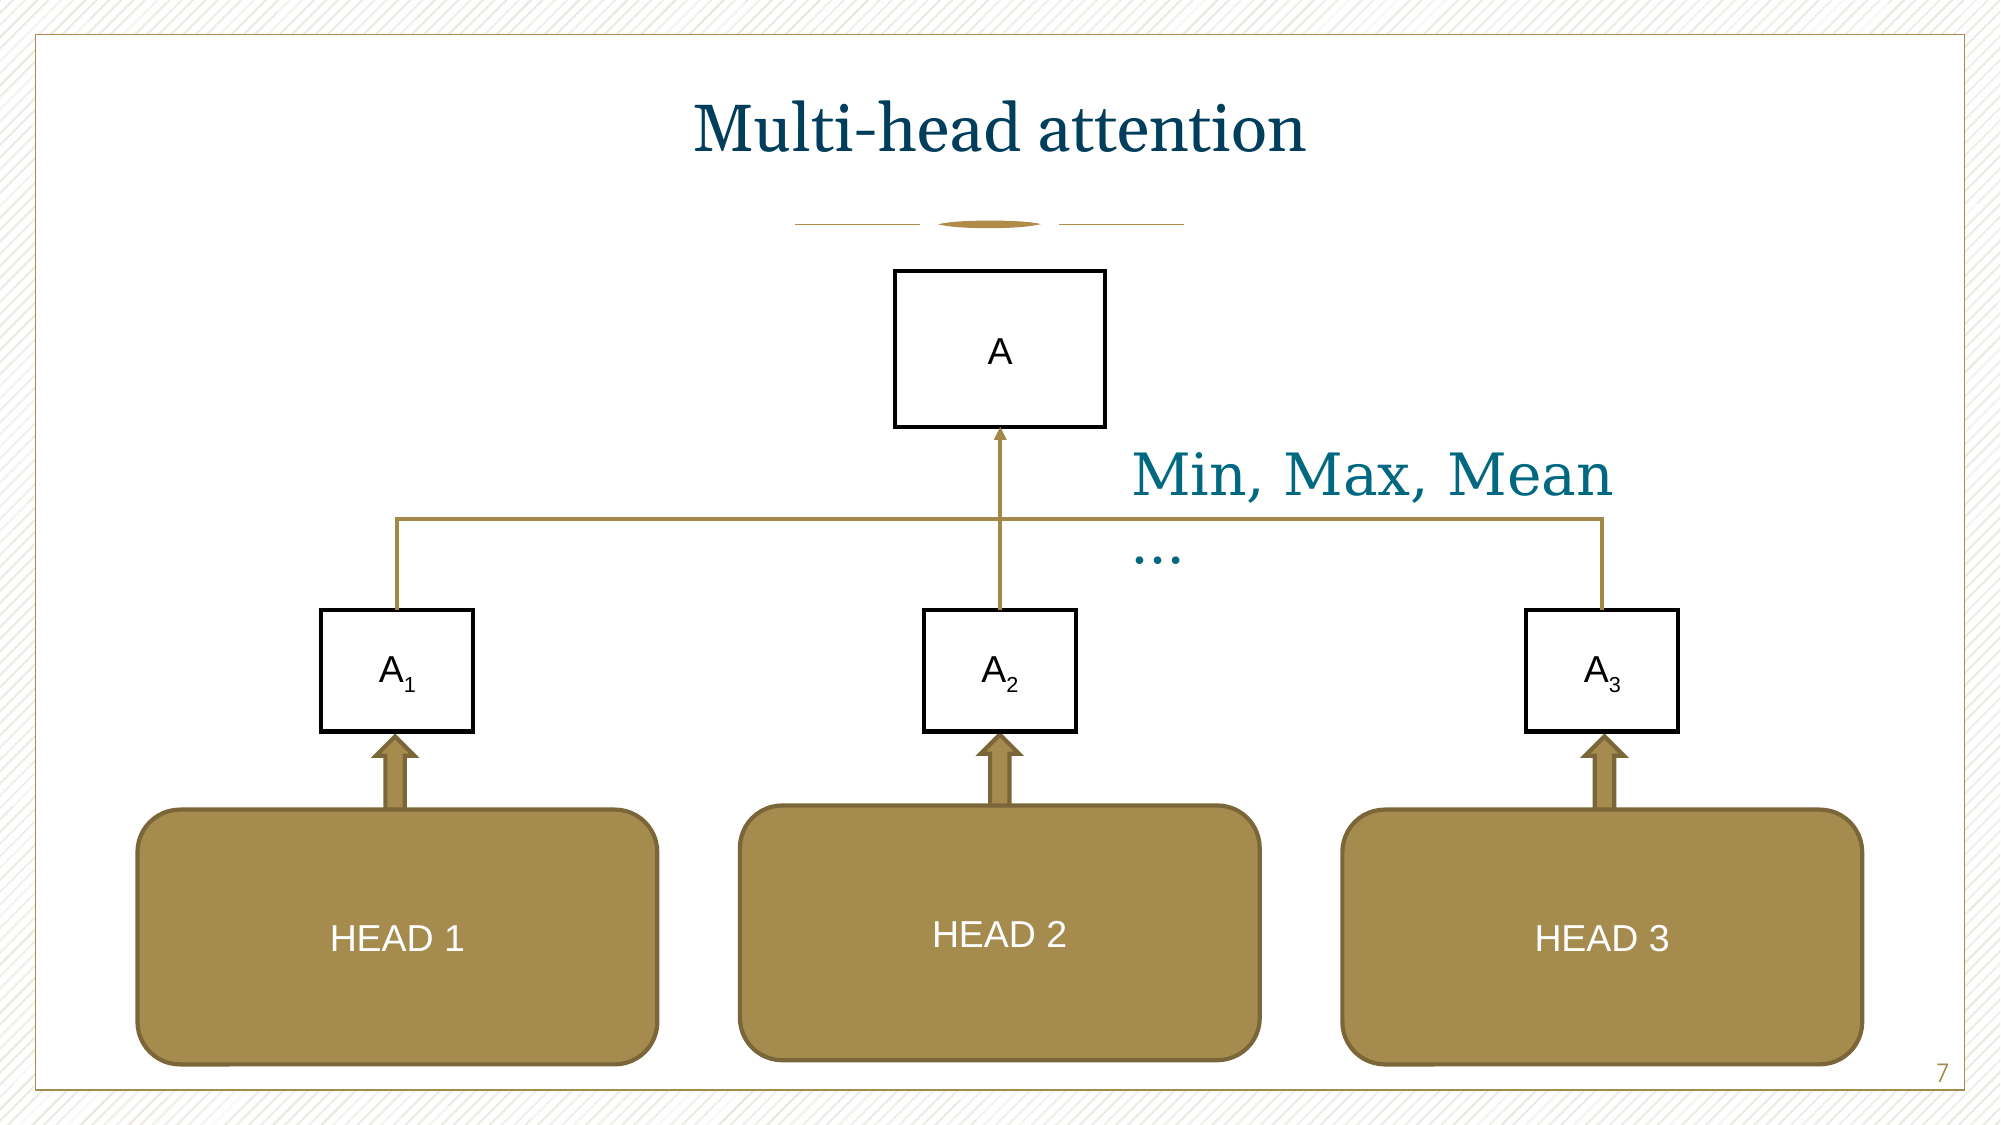

Multi-head attention
A
Min, Max, Mean …
A2
A3
A1

HEAD 2
HEAD 1
HEAD 3
7